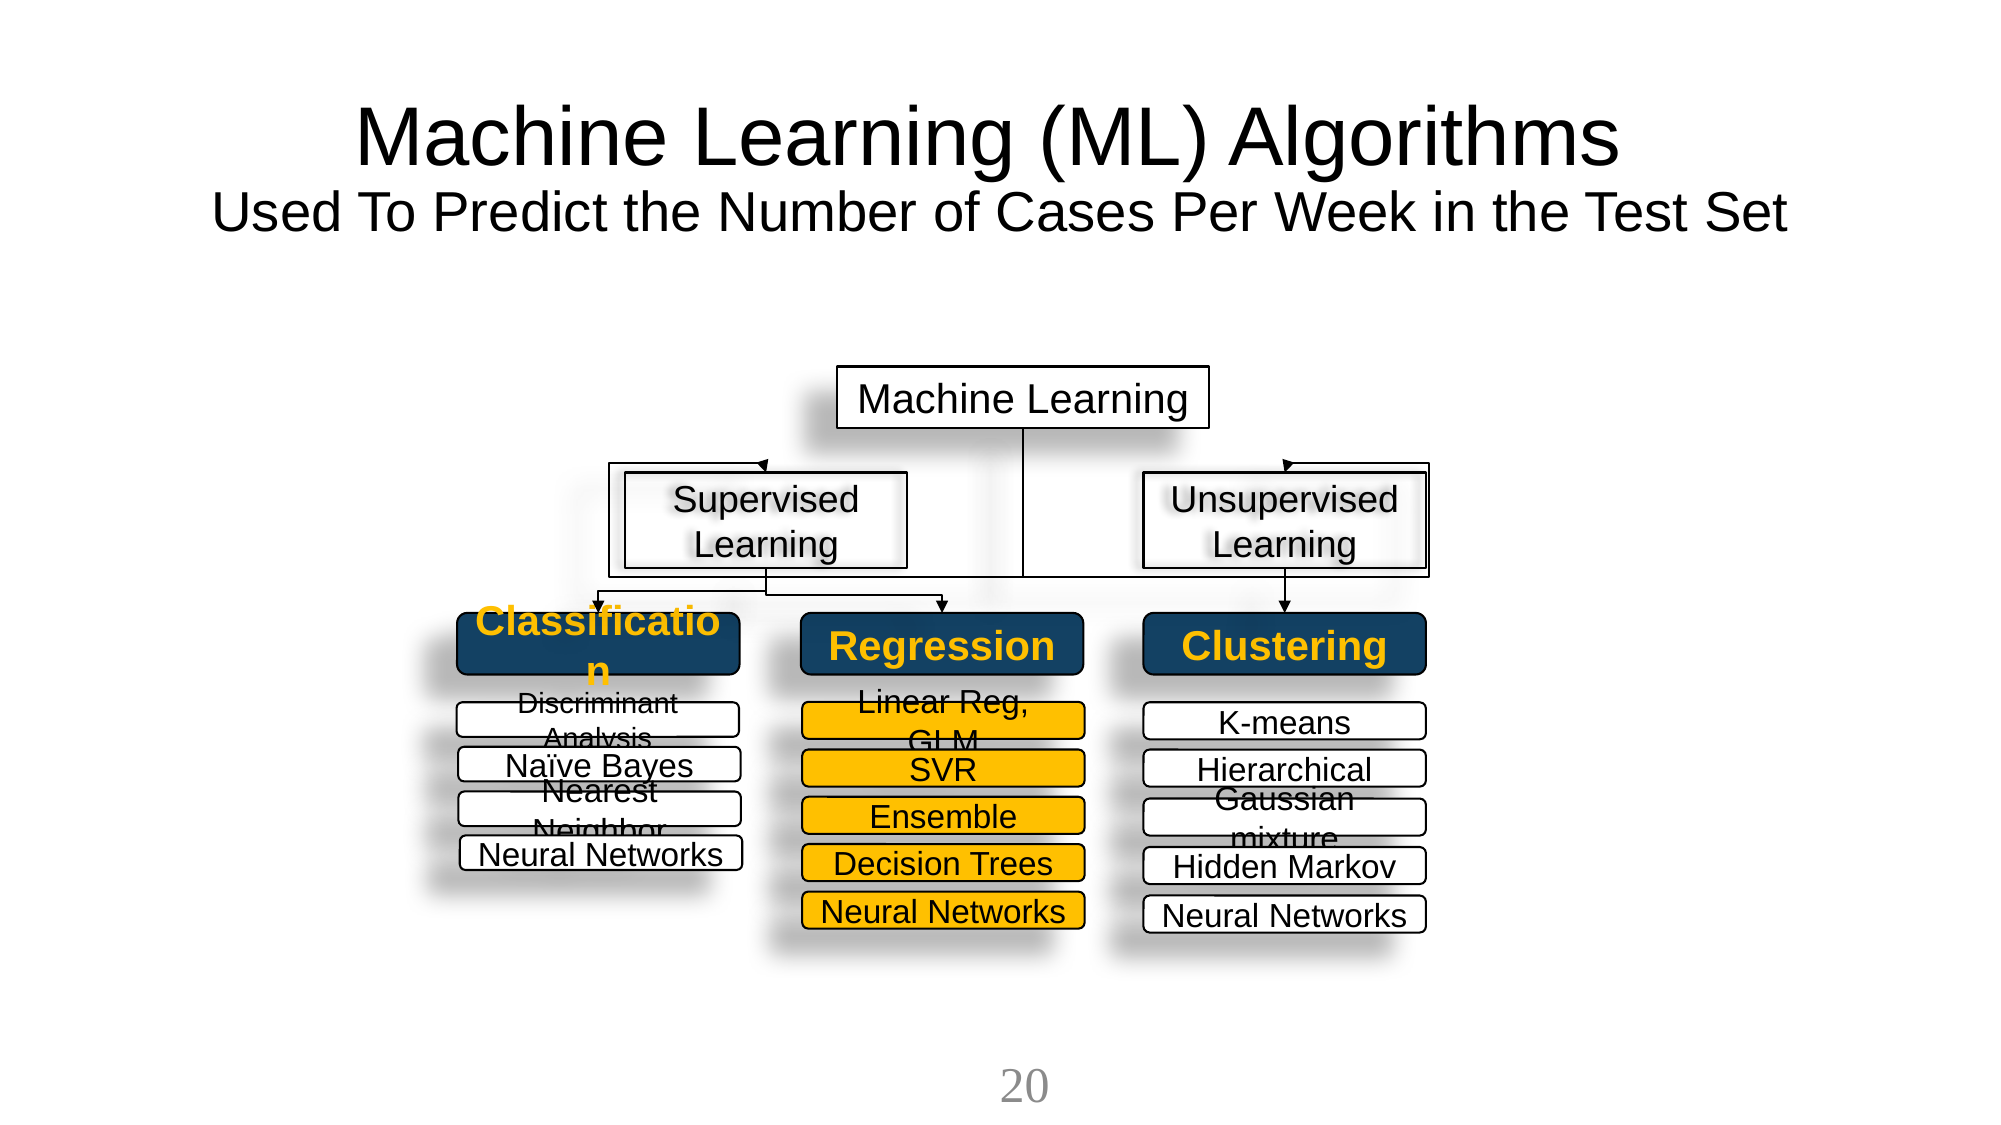

# Machine Learning (ML) Algorithms Used To Predict the Number of Cases Per Week in the Test Set
Machine Learning
Supervised Learning
Unsupervised Learning
Clustering
Classification
Regression
Linear Reg, GLM
Discriminant Analysis
K-means
Naïve Bayes
SVR
Hierarchical
Nearest Neighbor
Ensemble
Gaussian mixture
Neural Networks
Decision Trees
Hidden Markov
Neural Networks
Neural Networks
20